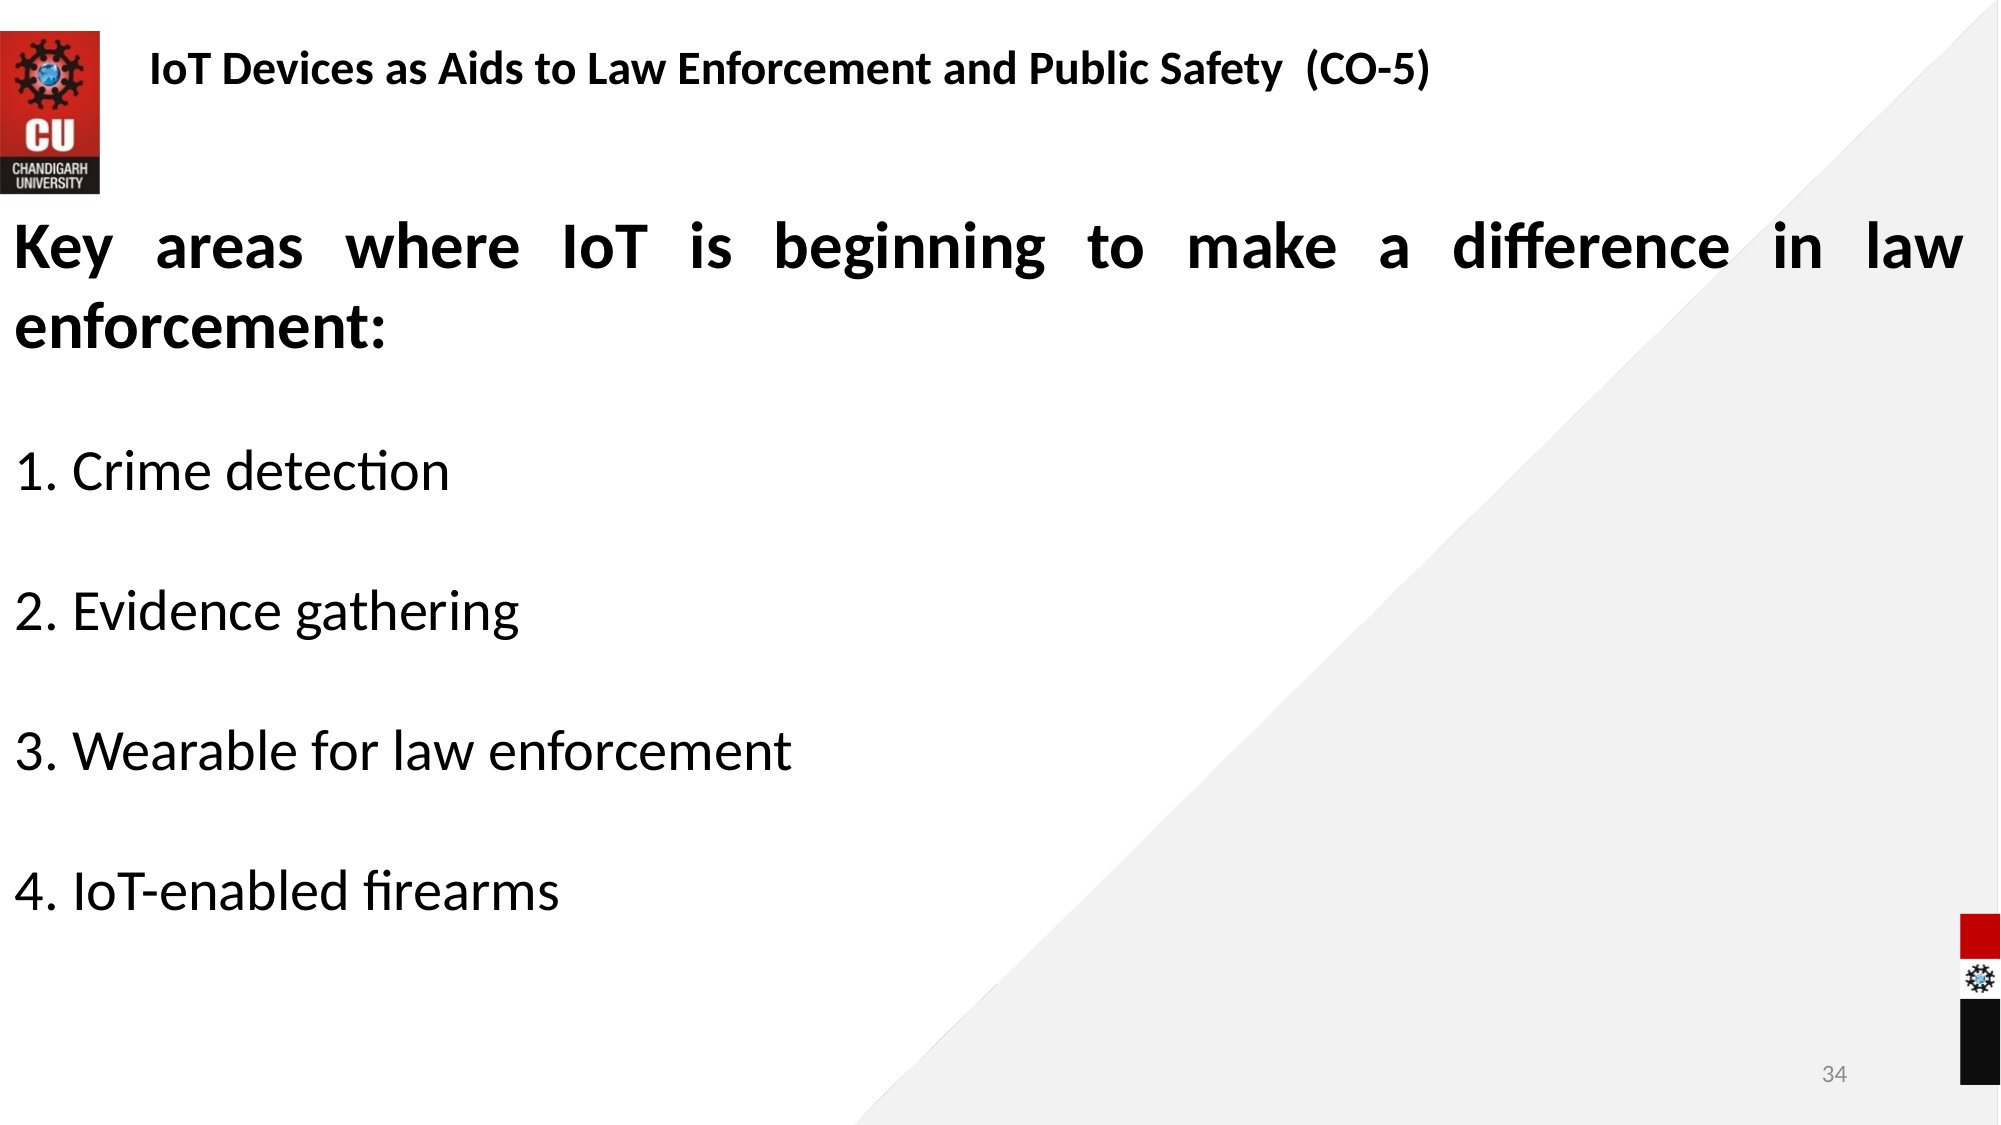

IoT Devices as Aids to Law Enforcement and Public Safety  (CO-5)
Key areas where IoT is beginning to make a difference in law enforcement:

1. Crime detection

2. Evidence gathering

3. Wearable for law enforcement

4. IoT-enabled firearms
34